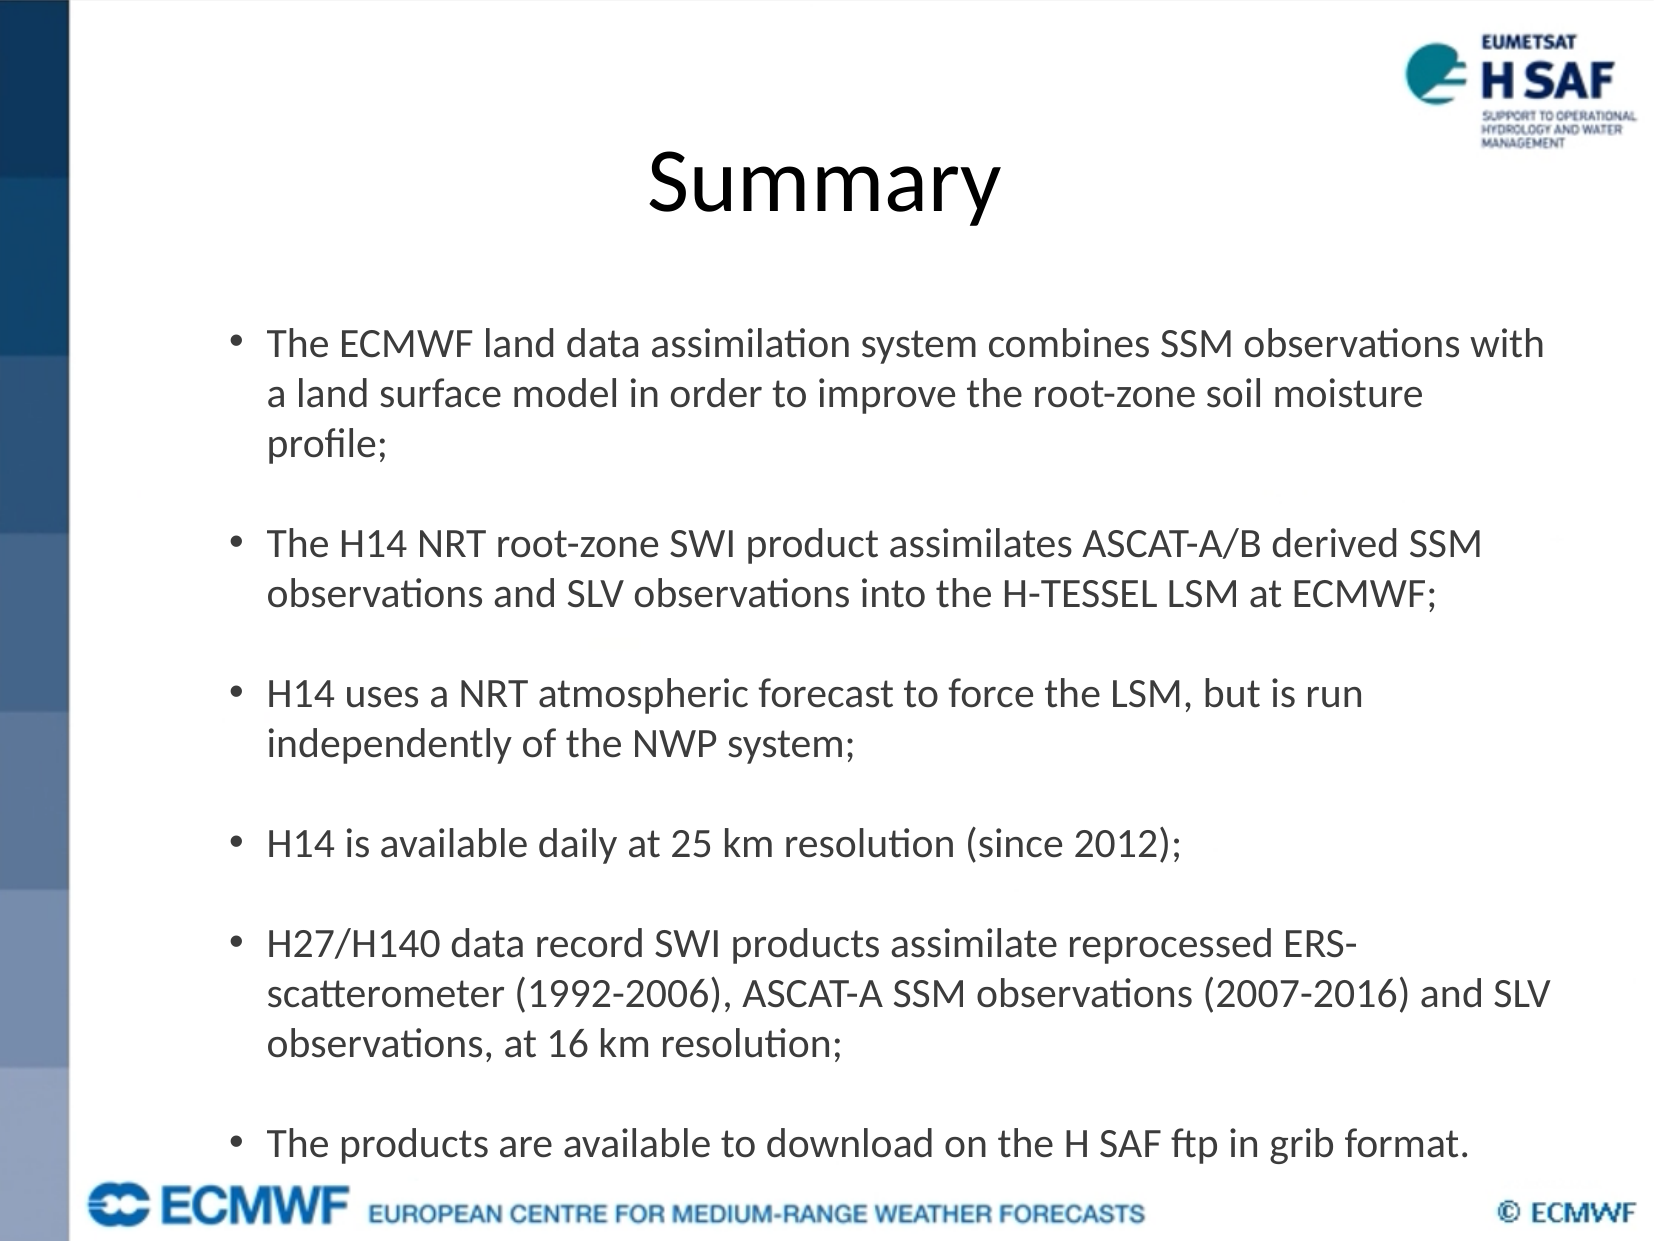

Summary

The ECMWF land data assimilation system combines SSM observations with a land surface model in order to improve the root-zone soil moisture profile;

The H14 NRT root-zone SWI product assimilates ASCAT-A/B derived SSM observations and SLV observations into the H-TESSEL LSM at ECMWF;

H14 uses a NRT atmospheric forecast to force the LSM, but is run independently of the NWP system;

H14 is available daily at 25 km resolution (since 2012);

H27/H140 data record SWI products assimilate reprocessed ERS-scatterometer (1992-2006), ASCAT-A SSM observations (2007-2016) and SLV observations, at 16 km resolution;

The products are available to download on the H SAF ftp in grib format.